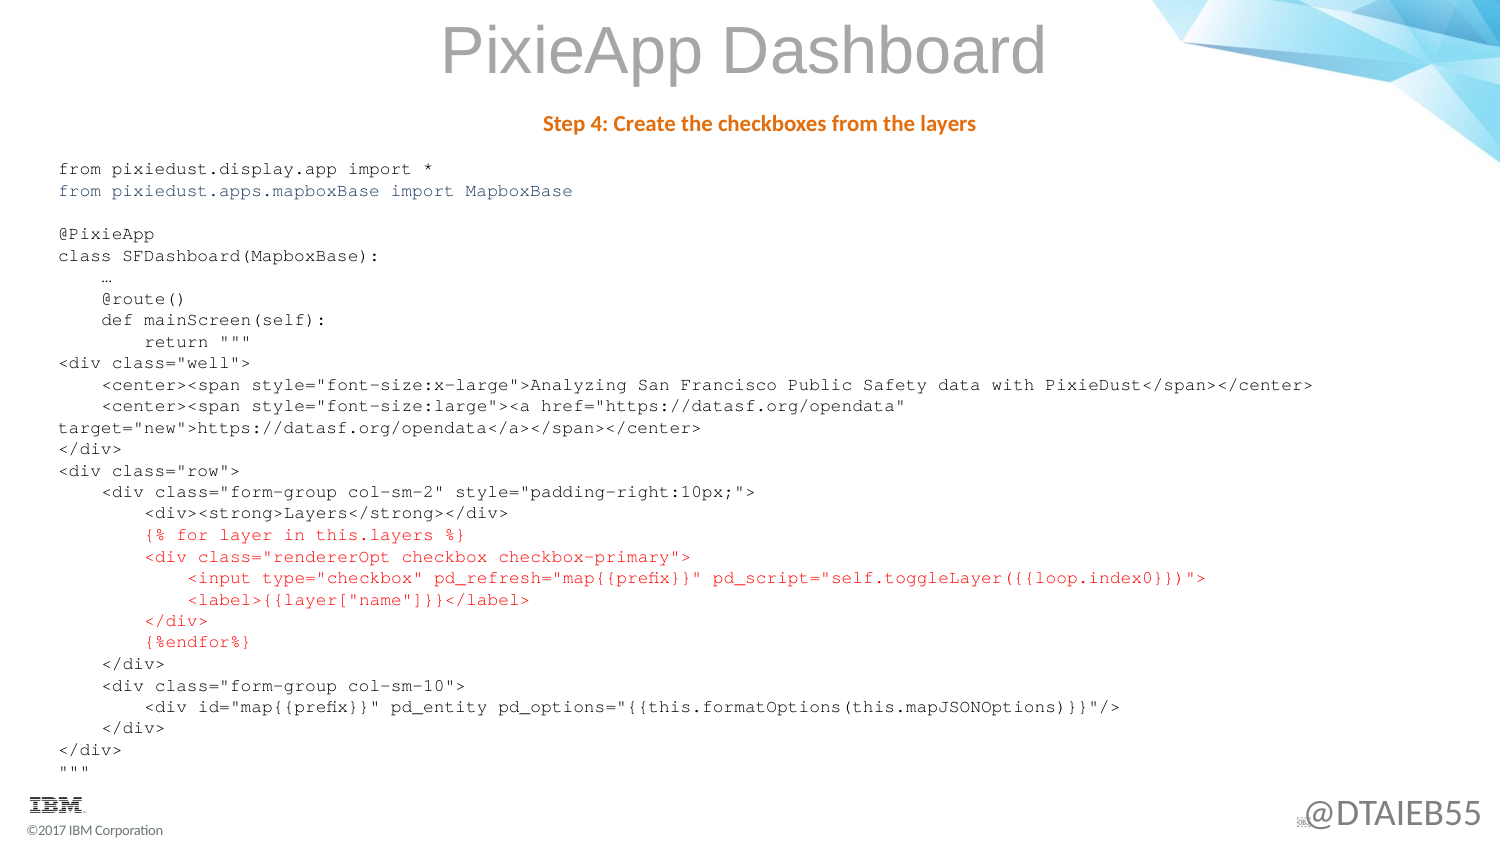

# PixieApp Dashboard
Step 4: Create the checkboxes from the layers

from pixiedust.display.app import *
from pixiedust.apps.mapboxBase import MapboxBase

@PixieApp
class SFDashboard(MapboxBase):
    …
    @route()
    def mainScreen(self):
        return """
<div class="well">
    <center><span style="font-size:x-large">Analyzing San Francisco Public Safety data with PixieDust</span></center>
    <center><span style="font-size:large"><a href="https://datasf.org/opendata" target="new">https://datasf.org/opendata</a></span></center>
</div>
<div class="row">
    <div class="form-group col-sm-2" style="padding-right:10px;">
        <div><strong>Layers</strong></div>
        {% for layer in this.layers %}
        <div class="rendererOpt checkbox checkbox-primary">
            <input type="checkbox" pd_refresh="map{{prefix}}" pd_script="self.toggleLayer({{loop.index0}})">
            <label>{{layer["name"]}}</label>
        </div>
        {%endfor%}
    </div>
    <div class="form-group col-sm-10">
        <div id="map{{prefix}}" pd_entity pd_options="{{this.formatOptions(this.mapJSONOptions)}}"/>
    </div>
</div>
"""